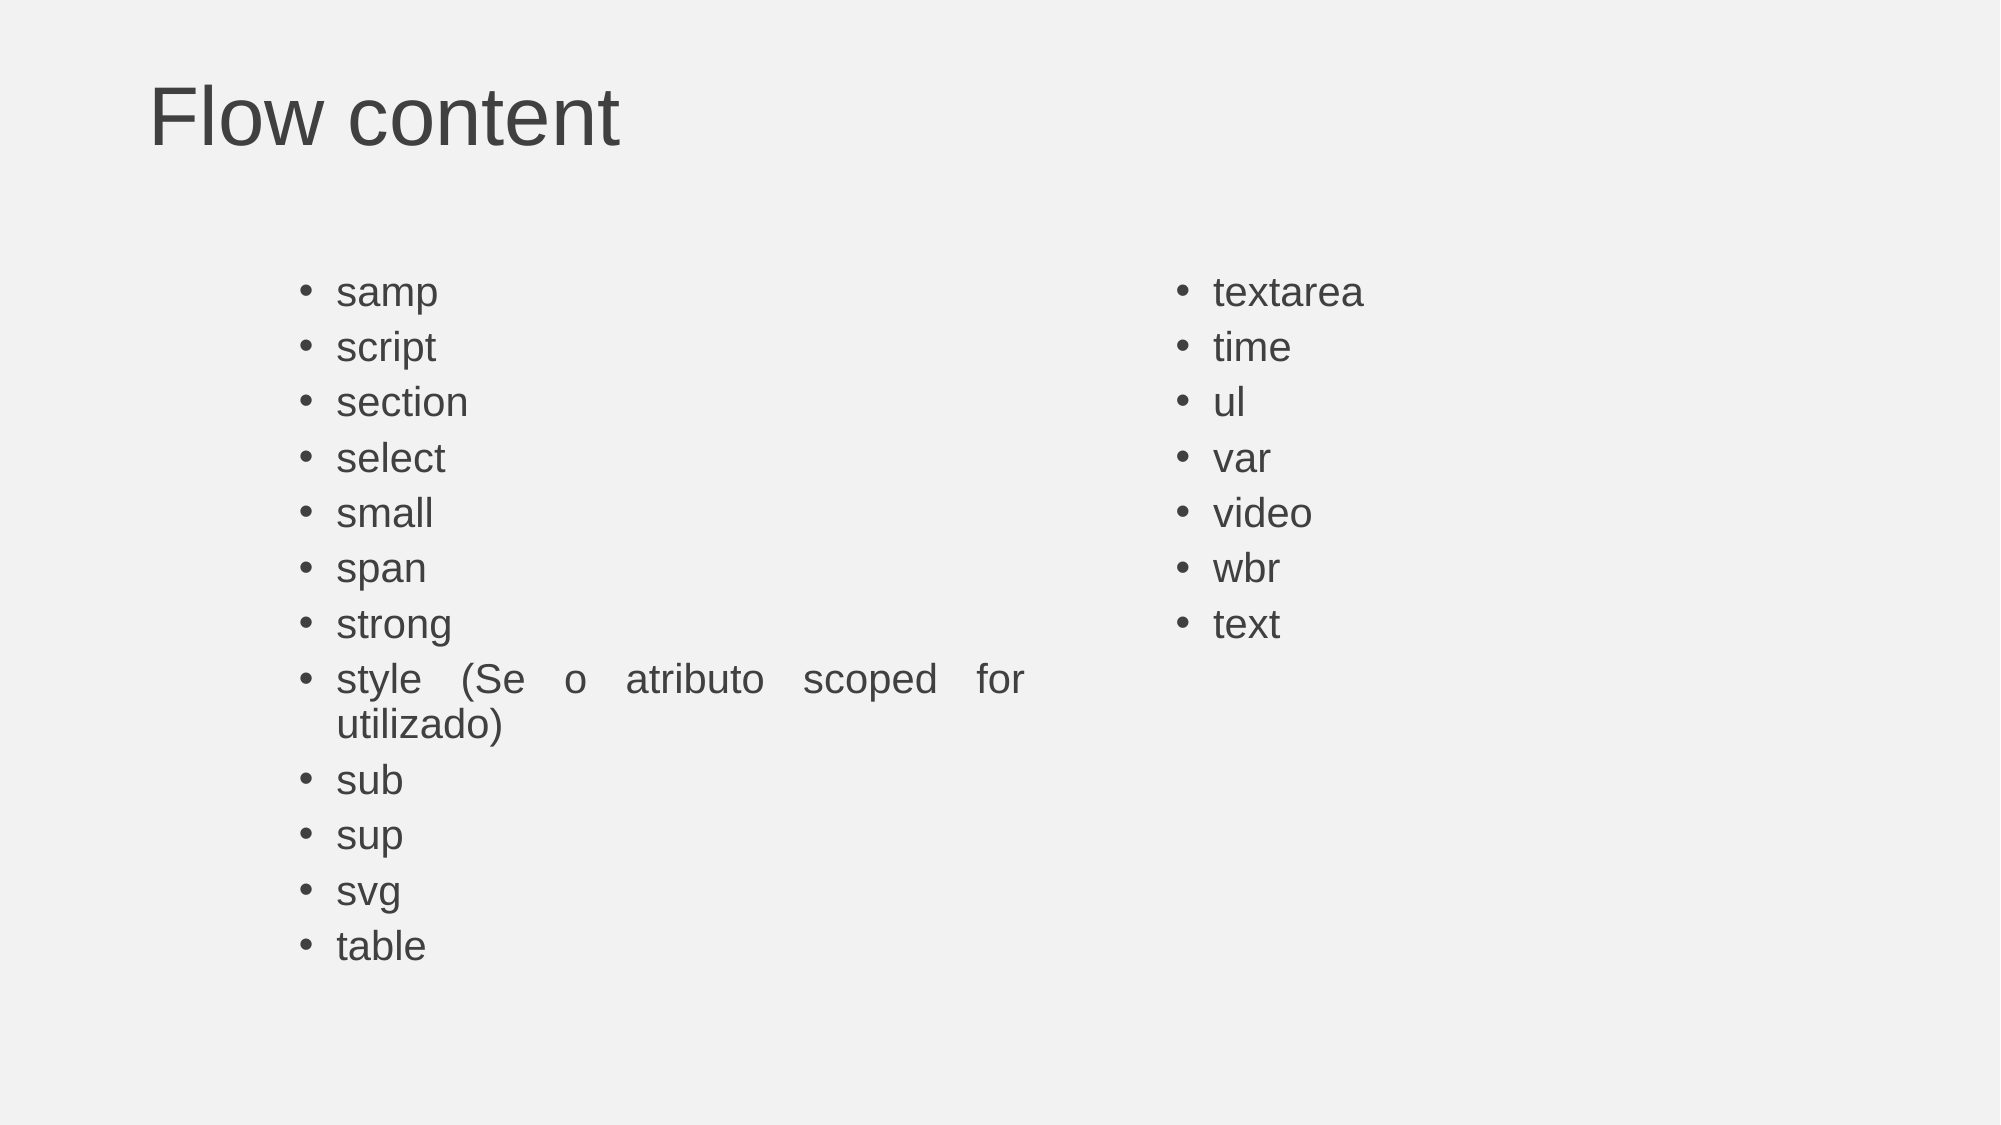

# Flow content
samp
script
section
select
small
span
strong
style (Se o atributo scoped for utilizado)
sub
sup
svg
table
textarea
time
ul
var
video
wbr
text